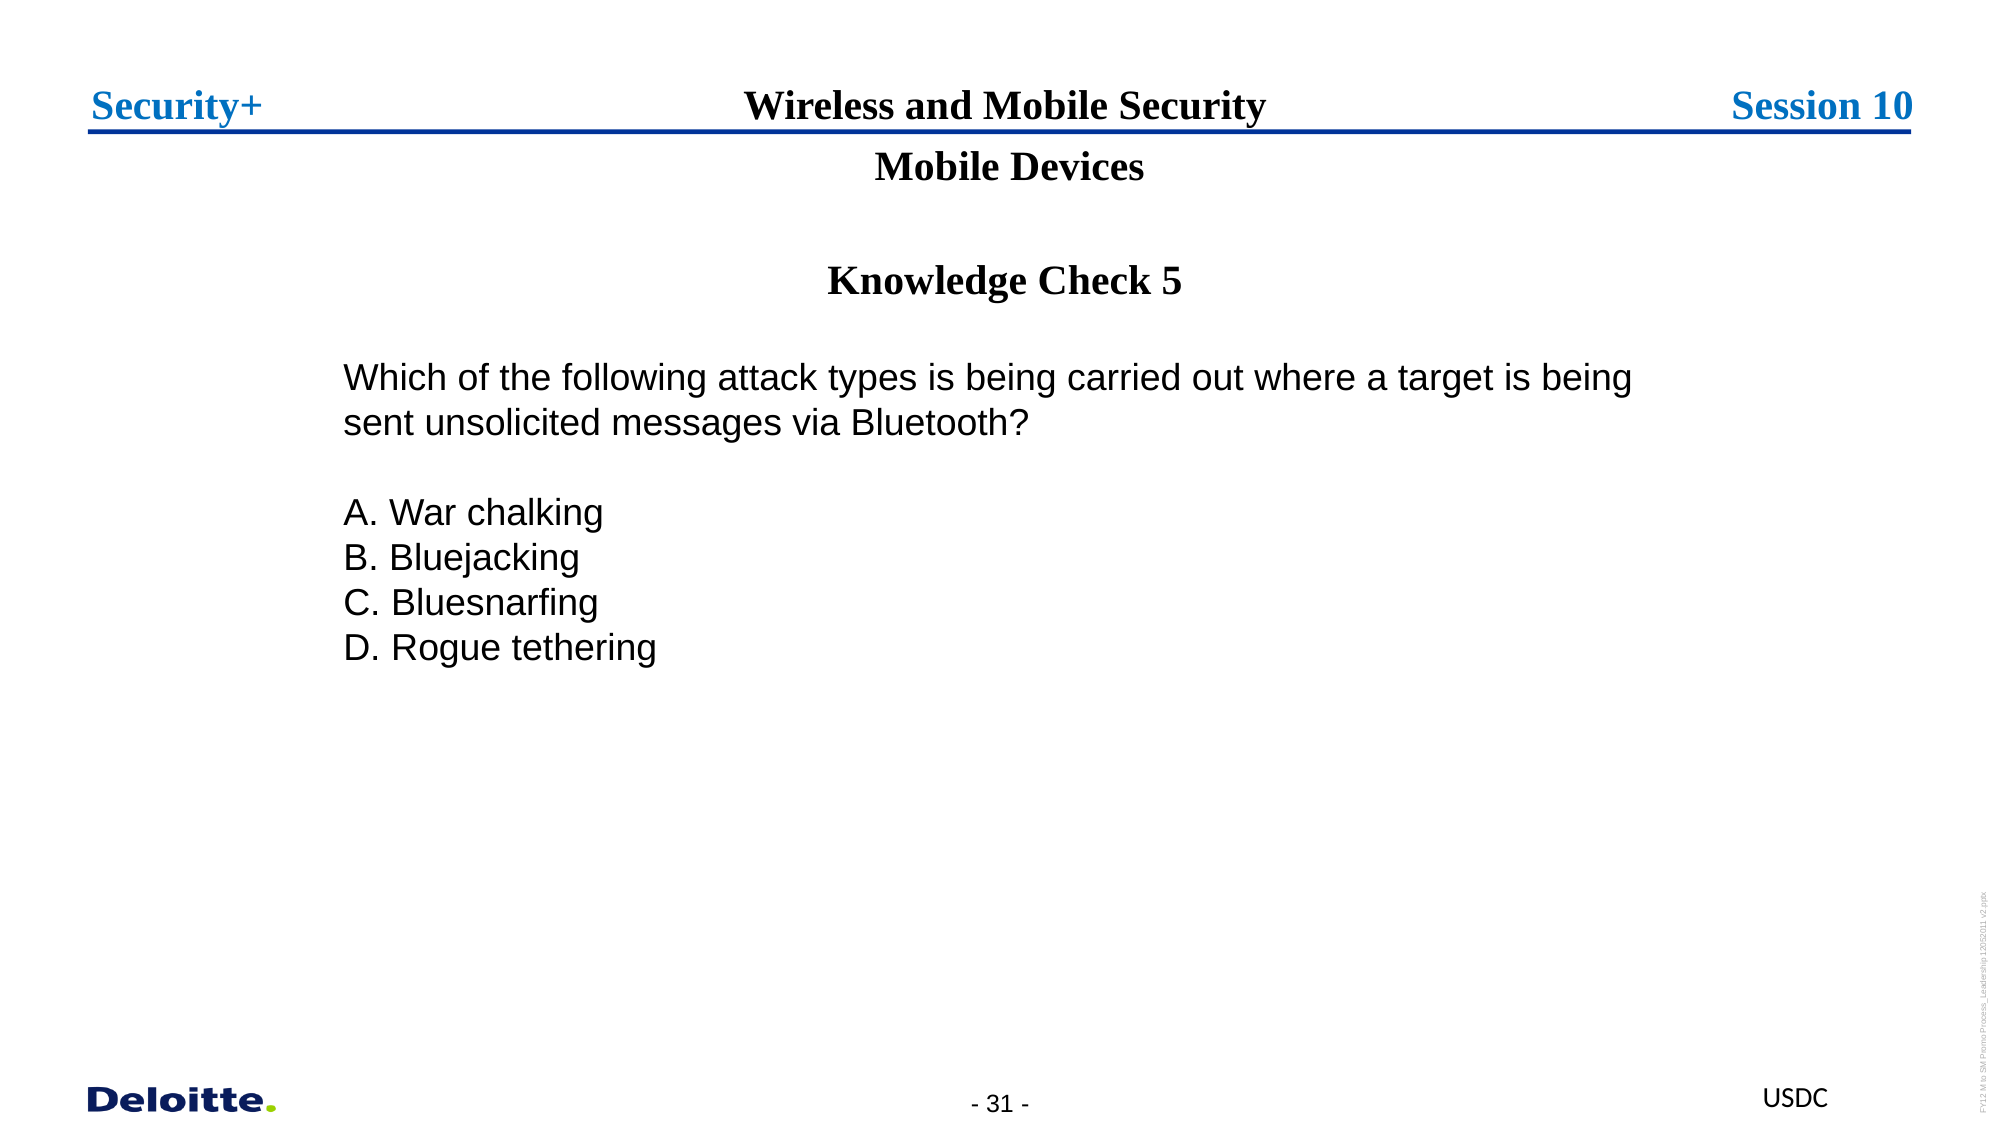

Security+
# Wireless and Mobile Security
Session 10
  Mobile Devices
Knowledge Check 5

Which of the following attack types is being carried out where a target is being sent unsolicited messages via Bluetooth?

A. War chalking
B. Bluejacking
C. Bluesnarfing
D. Rogue tethering